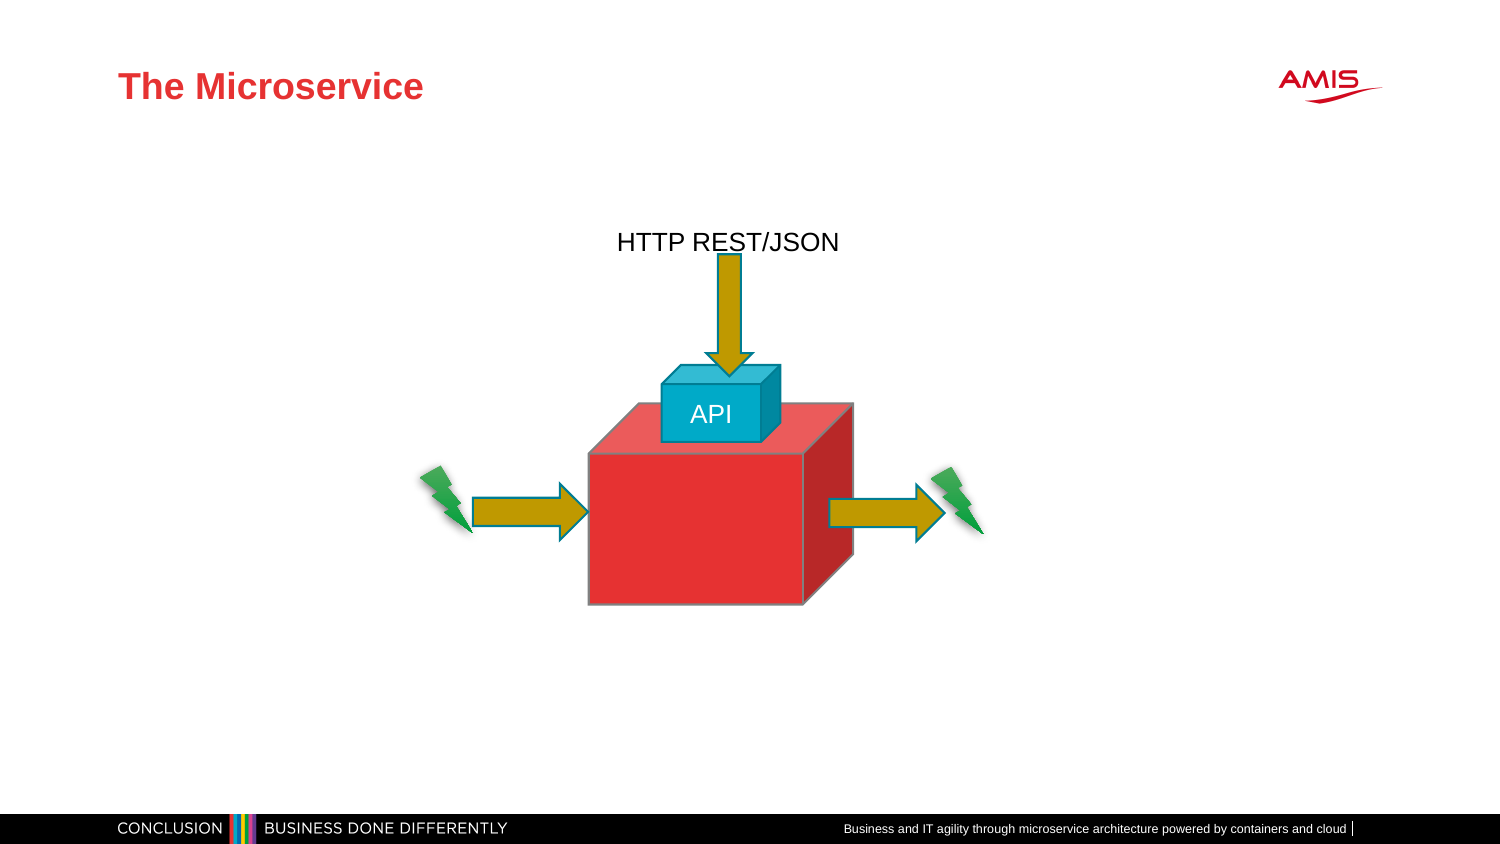

# The Microservice

HTTP REST/JSON

API

Business and IT agility through microservice architecture powered by containers and cloud